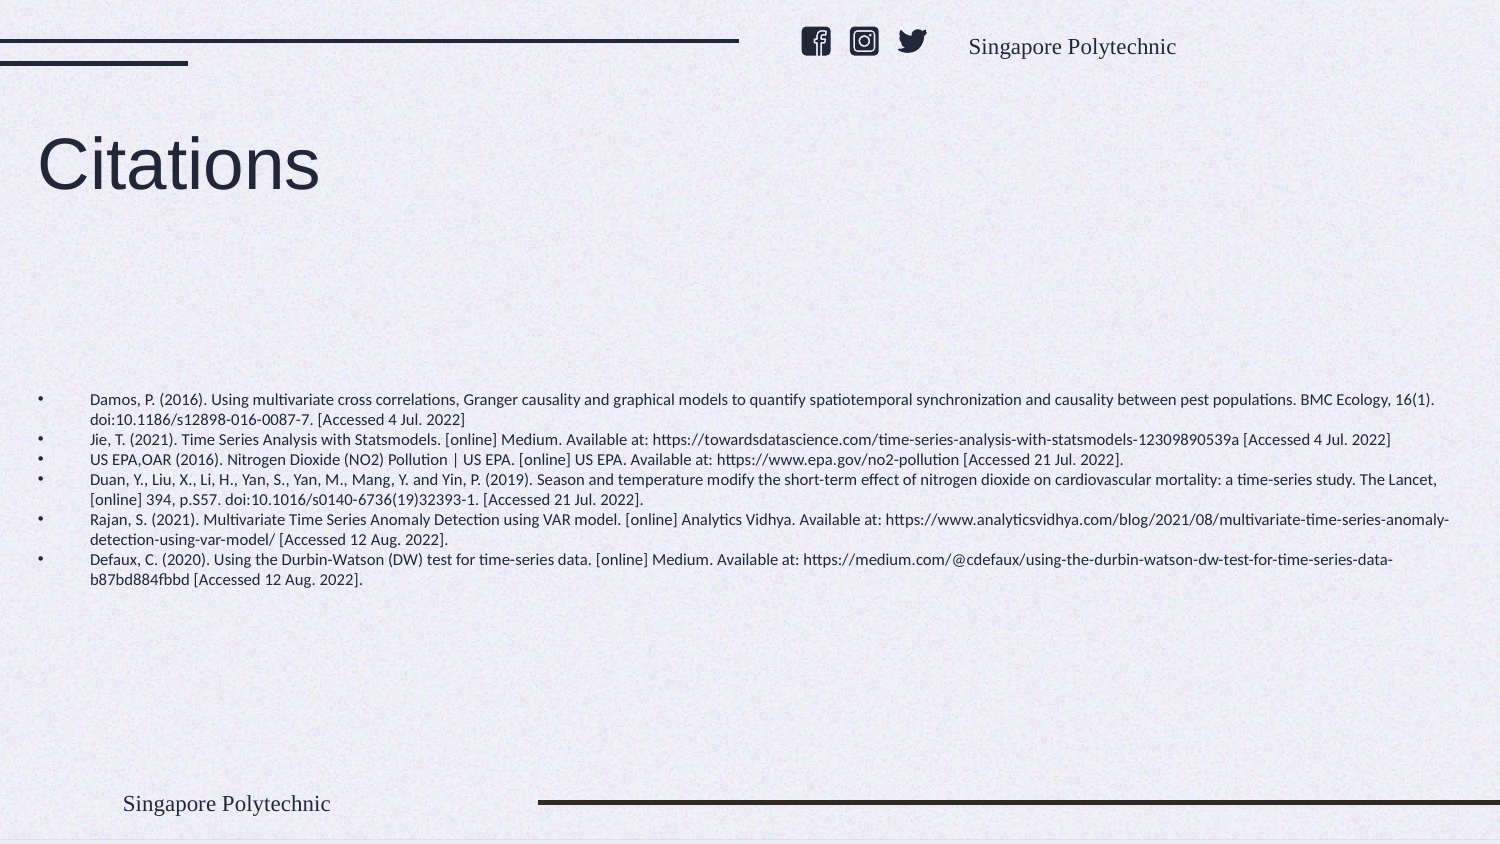

Singapore Polytechnic

Citations
Damos, P. (2016). Using multivariate cross correlations, Granger causality and graphical models to quantify spatiotemporal synchronization and causality between pest populations. BMC Ecology, 16(1). doi:10.1186/s12898-016-0087-7. [Accessed 4 Jul. 2022]
Jie, T. (2021). Time Series Analysis with Statsmodels. [online] Medium. Available at: https://towardsdatascience.com/time-series-analysis-with-statsmodels-12309890539a [Accessed 4 Jul. 2022]
US EPA,OAR (2016). Nitrogen Dioxide (NO2) Pollution | US EPA. [online] US EPA. Available at: https://www.epa.gov/no2-pollution [Accessed 21 Jul. 2022].
Duan, Y., Liu, X., Li, H., Yan, S., Yan, M., Mang, Y. and Yin, P. (2019). Season and temperature modify the short-term effect of nitrogen dioxide on cardiovascular mortality: a time-series study. The Lancet, [online] 394, p.S57. doi:10.1016/s0140-6736(19)32393-1. [Accessed 21 Jul. 2022].
Rajan, S. (2021). Multivariate Time Series Anomaly Detection using VAR model. [online] Analytics Vidhya. Available at: https://www.analyticsvidhya.com/blog/2021/08/multivariate-time-series-anomaly-detection-using-var-model/ [Accessed 12 Aug. 2022].
Defaux, C. (2020). Using the Durbin-Watson (DW) test for time-series data. [online] Medium. Available at: https://medium.com/@cdefaux/using-the-durbin-watson-dw-test-for-time-series-data-b87bd884fbbd [Accessed 12 Aug. 2022].
Singapore Polytechnic